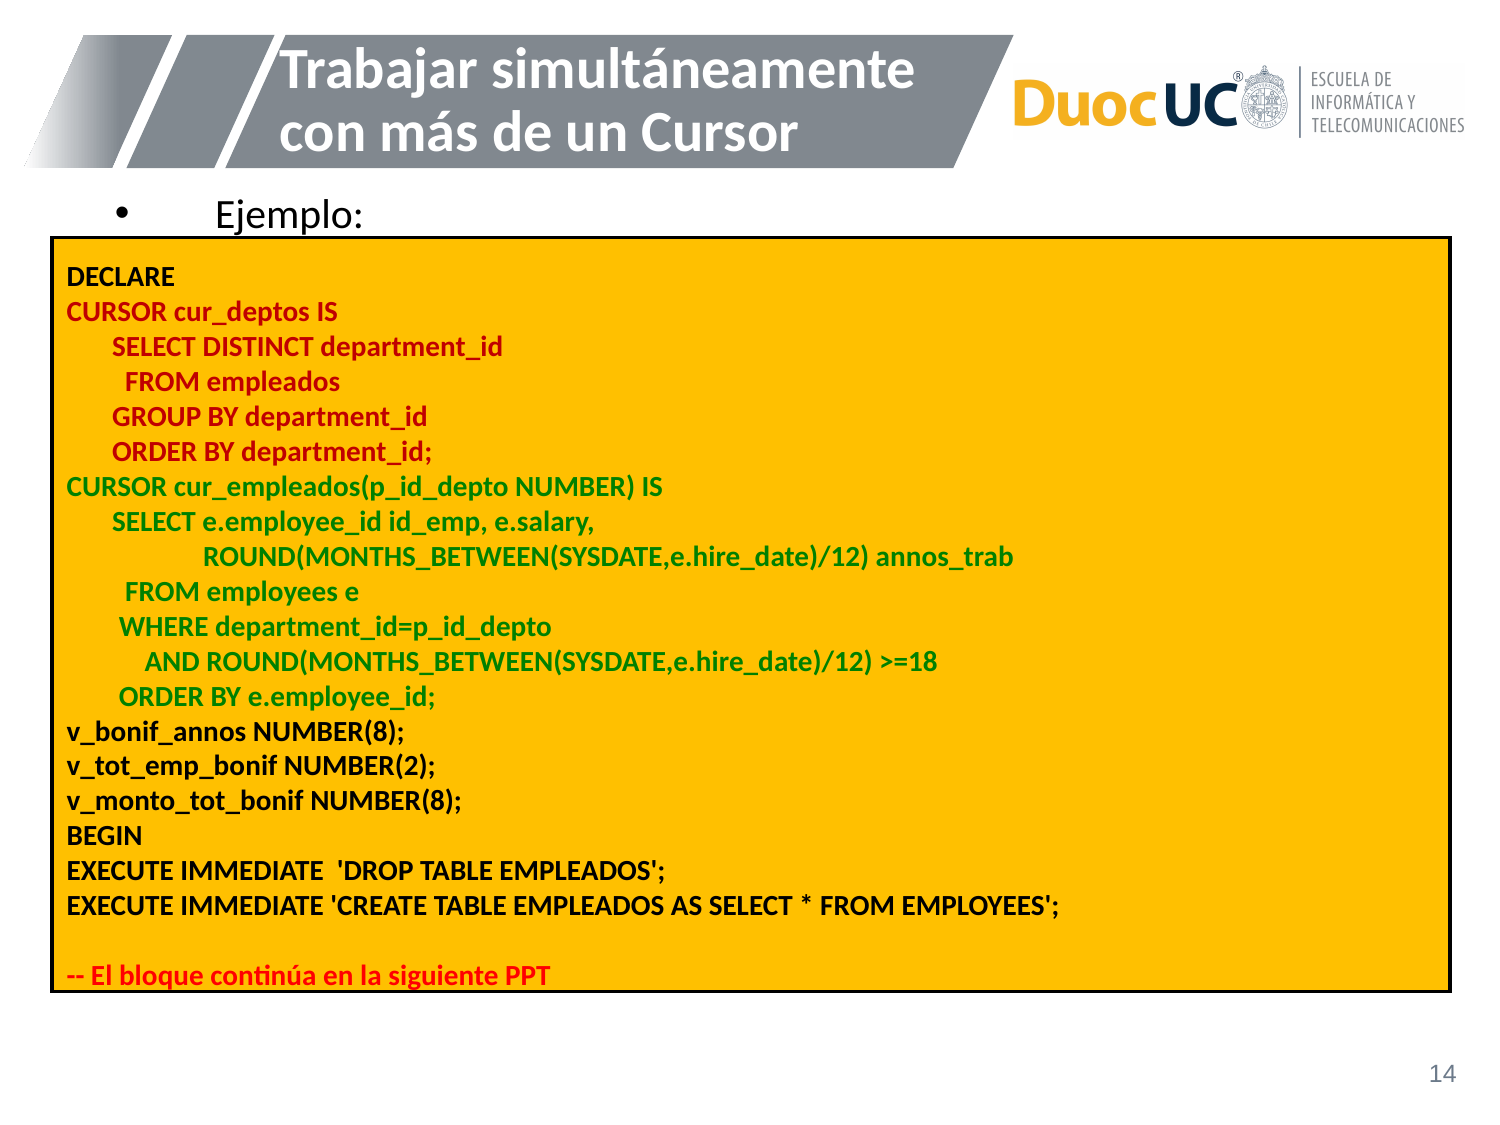

# Trabajar simultáneamente con más de un Cursor
Ejemplo:

DECLARE
CURSOR cur_deptos IS
       SELECT DISTINCT department_id
         FROM empleados
       GROUP BY department_id
       ORDER BY department_id;
CURSOR cur_empleados(p_id_depto NUMBER) IS
       SELECT e.employee_id id_emp, e.salary,
                     ROUND(MONTHS_BETWEEN(SYSDATE,e.hire_date)/12) annos_trab
         FROM employees e
        WHERE department_id=p_id_depto
            AND ROUND(MONTHS_BETWEEN(SYSDATE,e.hire_date)/12) >=18
        ORDER BY e.employee_id;
v_bonif_annos NUMBER(8);
v_tot_emp_bonif NUMBER(2);
v_monto_tot_bonif NUMBER(8);
BEGIN
EXECUTE IMMEDIATE  'DROP TABLE EMPLEADOS';
EXECUTE IMMEDIATE 'CREATE TABLE EMPLEADOS AS SELECT * FROM EMPLOYEES';

-- El bloque continúa en la siguiente PPT